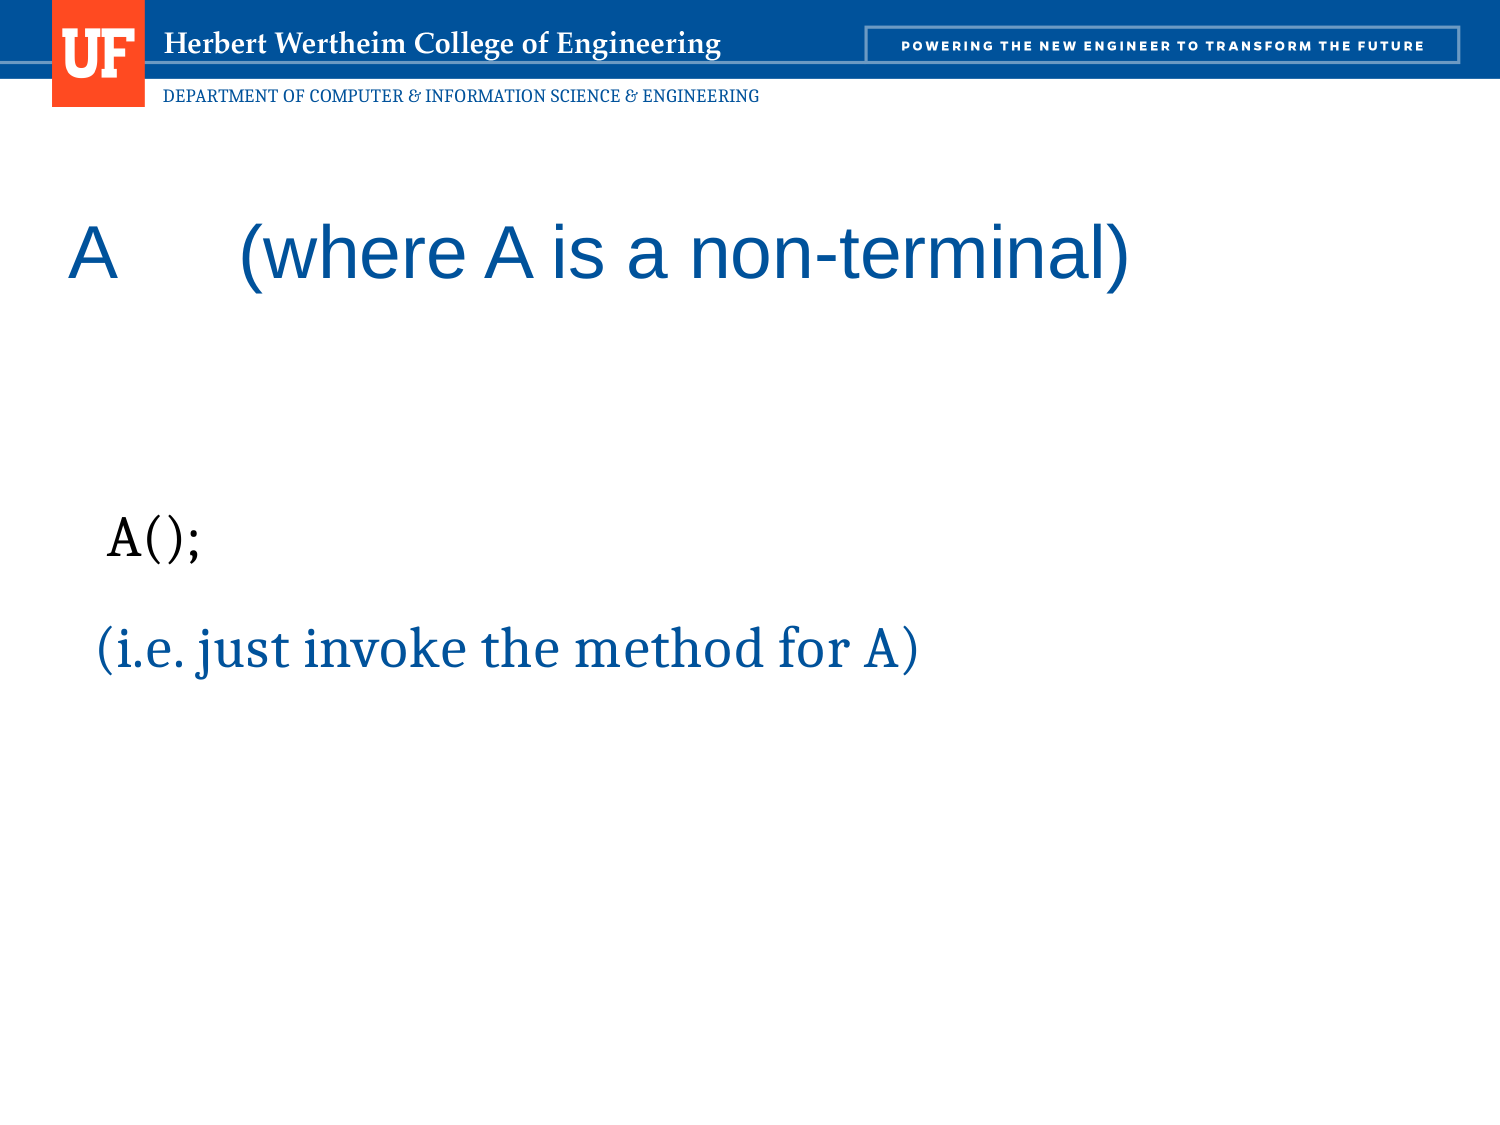

162
# A      (where A is a non-terminal)

 	A();
  (i.e. just invoke the method for A)